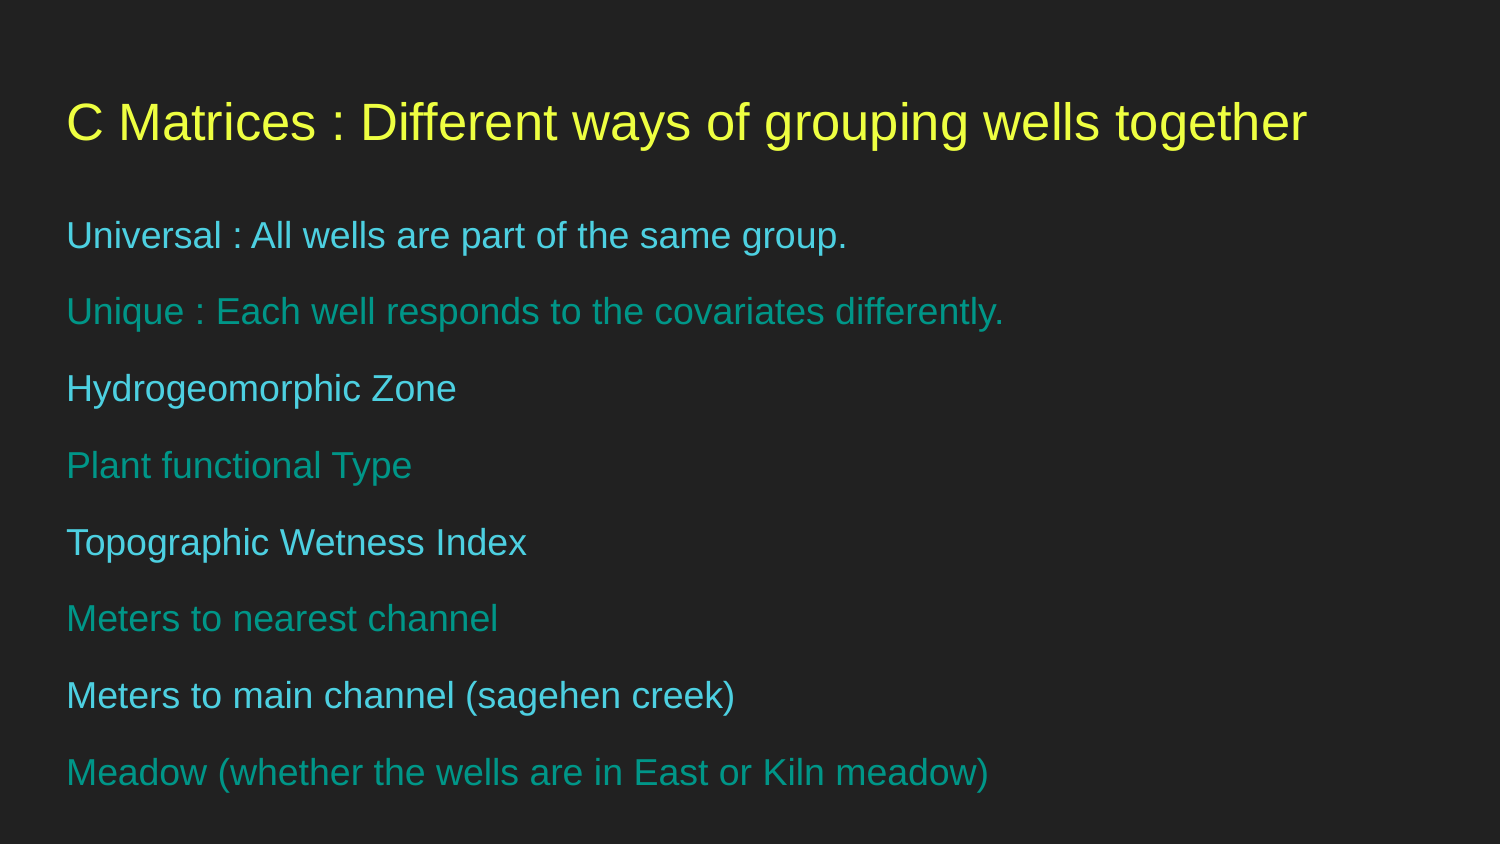

# C Matrices : Different ways of grouping wells together
Universal : All wells are part of the same group.
Unique : Each well responds to the covariates differently.
Hydrogeomorphic Zone
Plant functional Type
Topographic Wetness Index
Meters to nearest channel
Meters to main channel (sagehen creek)
Meadow (whether the wells are in East or Kiln meadow)